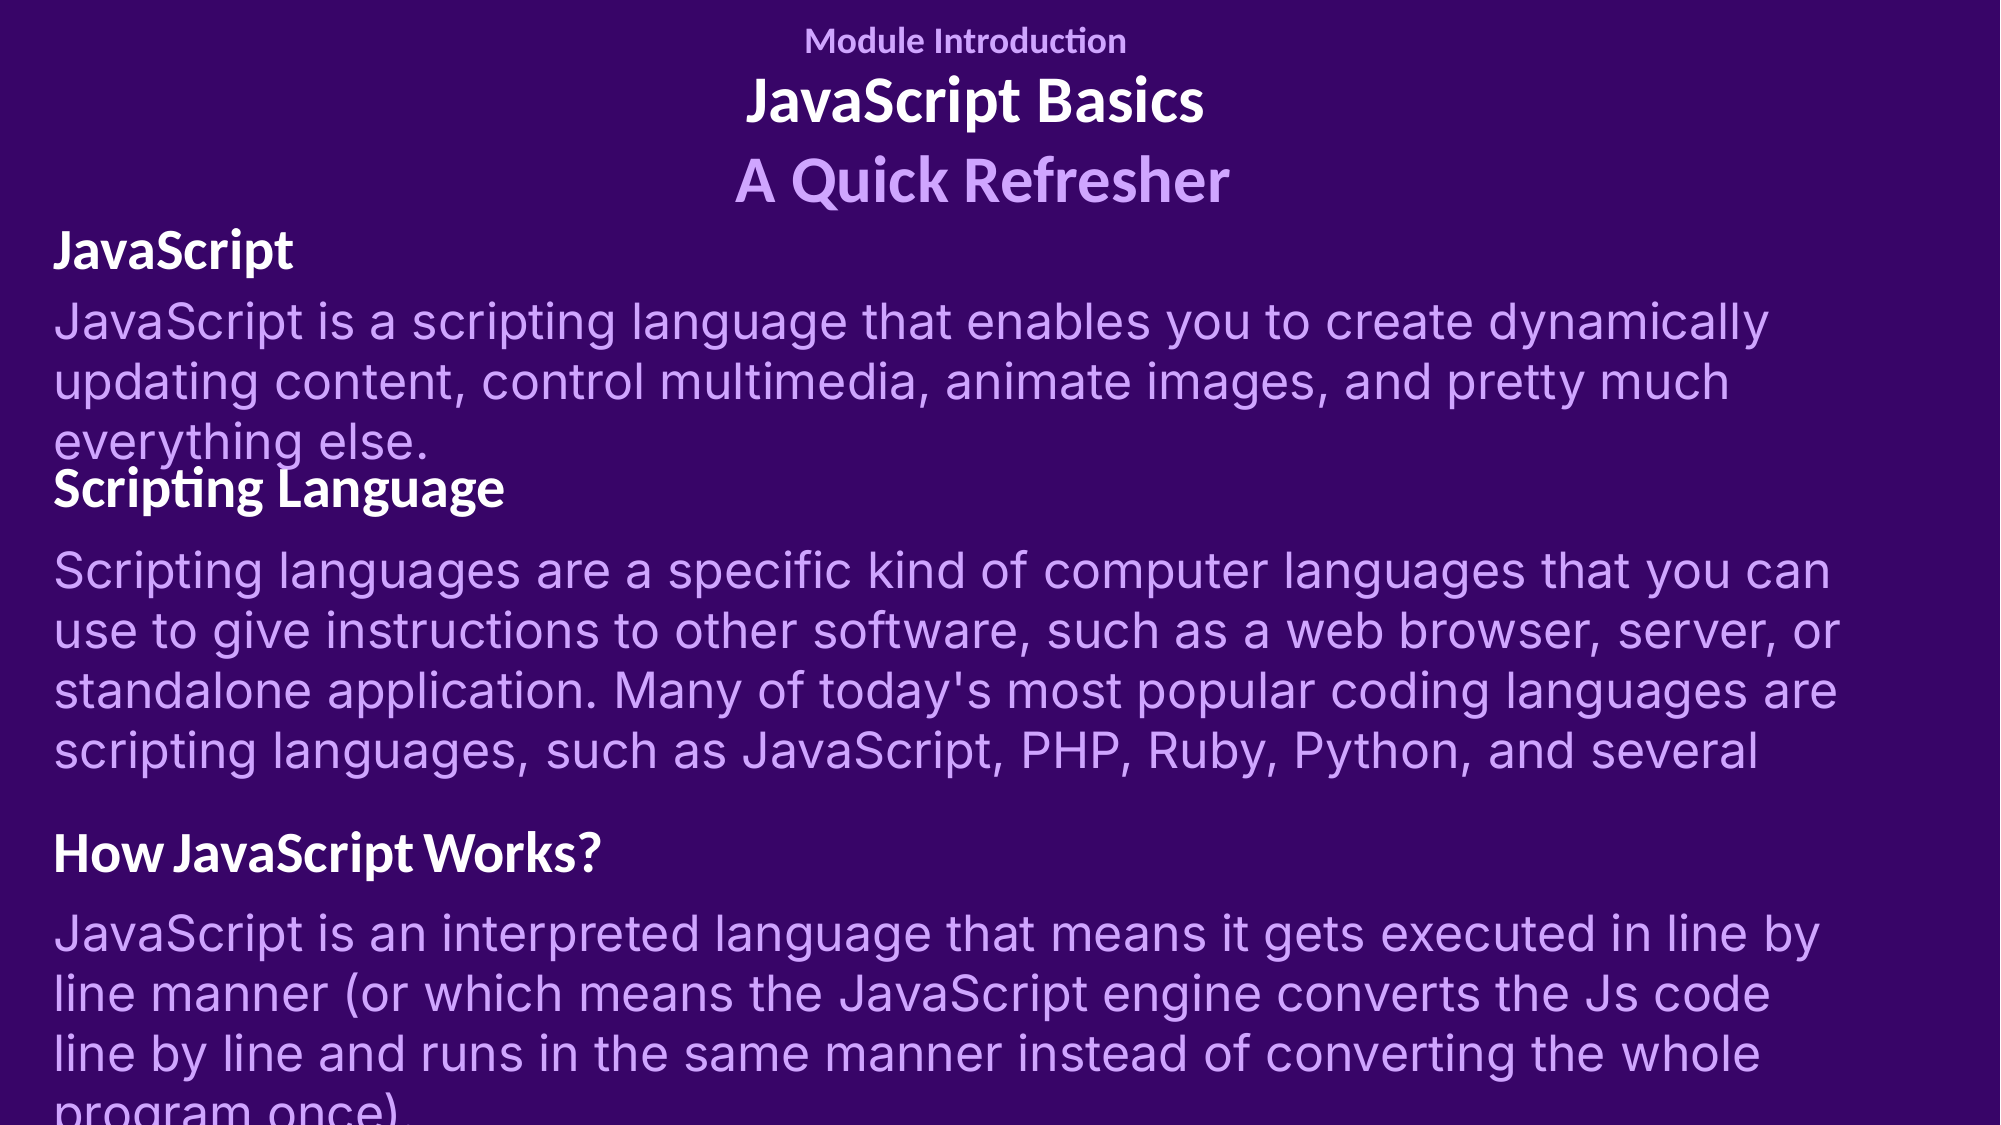

Module Introduction
JavaScript Basics
 A Quick Refresher
JavaScript
JavaScript is a scripting language that enables you to create dynamically updating content, control multimedia, animate images, and pretty much everything else.
Scripting Language
Scripting languages are a specific kind of computer languages that you can use to give instructions to other software, such as a web browser, server, or standalone application. Many of today's most popular coding languages are scripting languages, such as JavaScript, PHP, Ruby, Python, and several
How JavaScript Works?
JavaScript is an interpreted language that means it gets executed in line by line manner (or which means the JavaScript engine converts the Js code line by line and runs in the same manner instead of converting the whole program once).